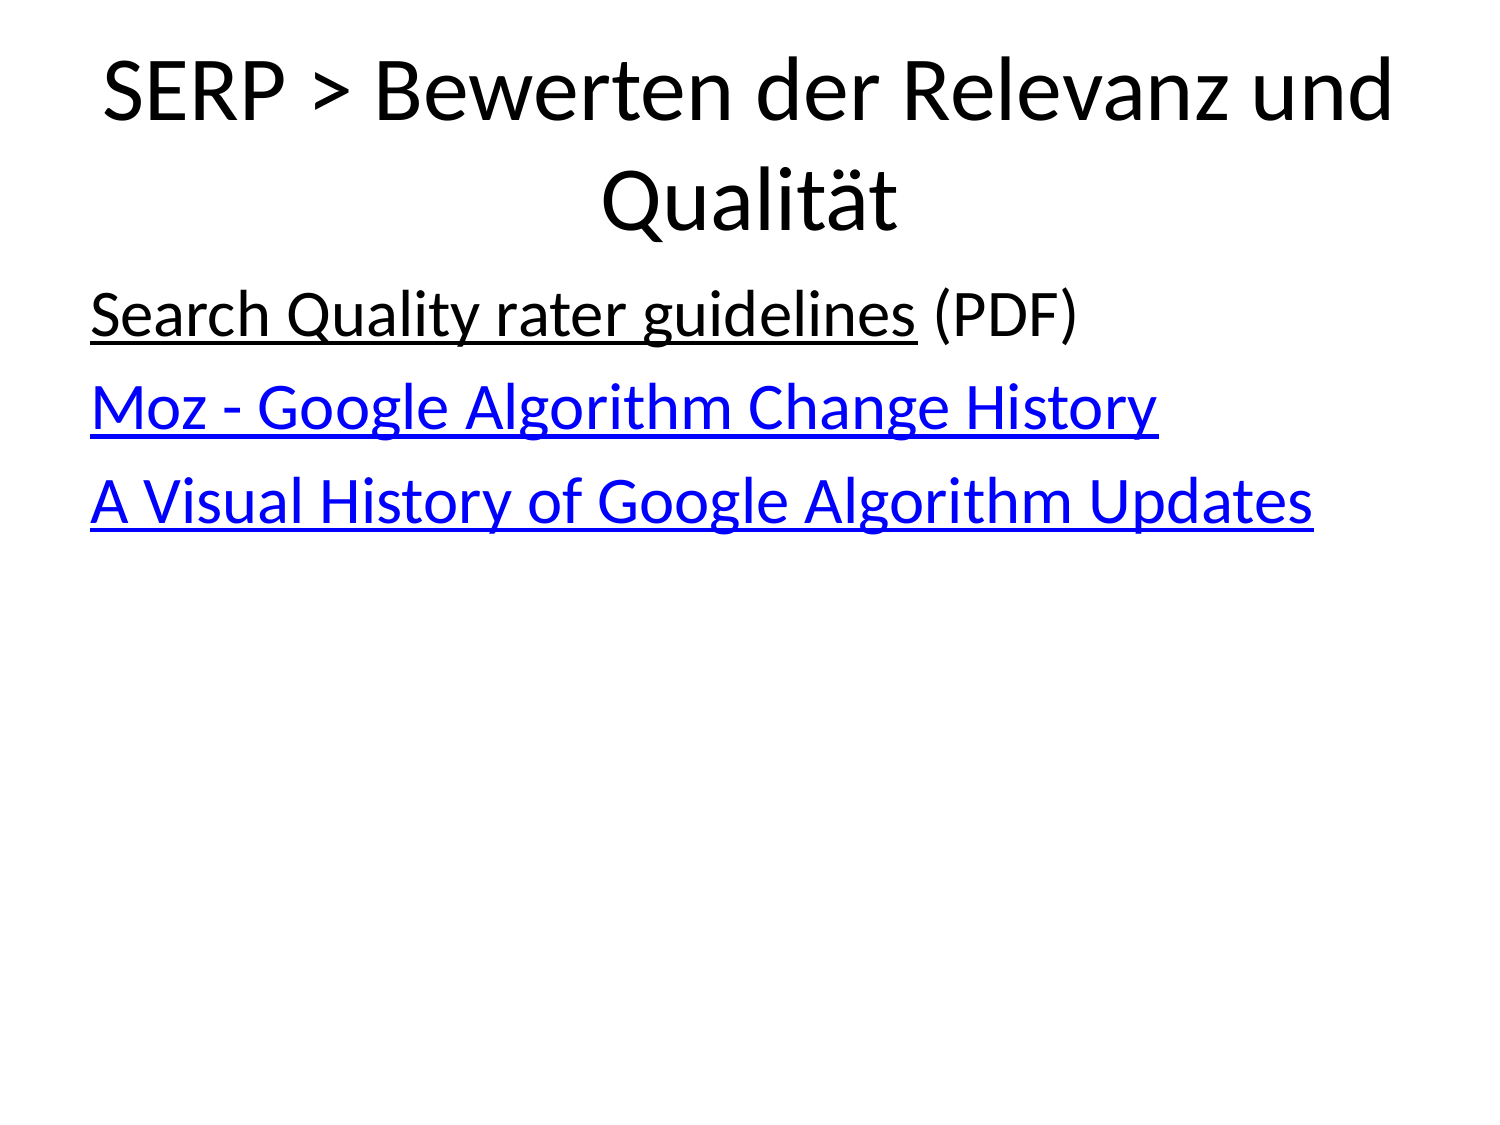

# SERP > Bewerten der Relevanz und Qualität
Search Quality rater guidelines (PDF)
Moz - Google Algorithm Change History
A Visual History of Google Algorithm Updates